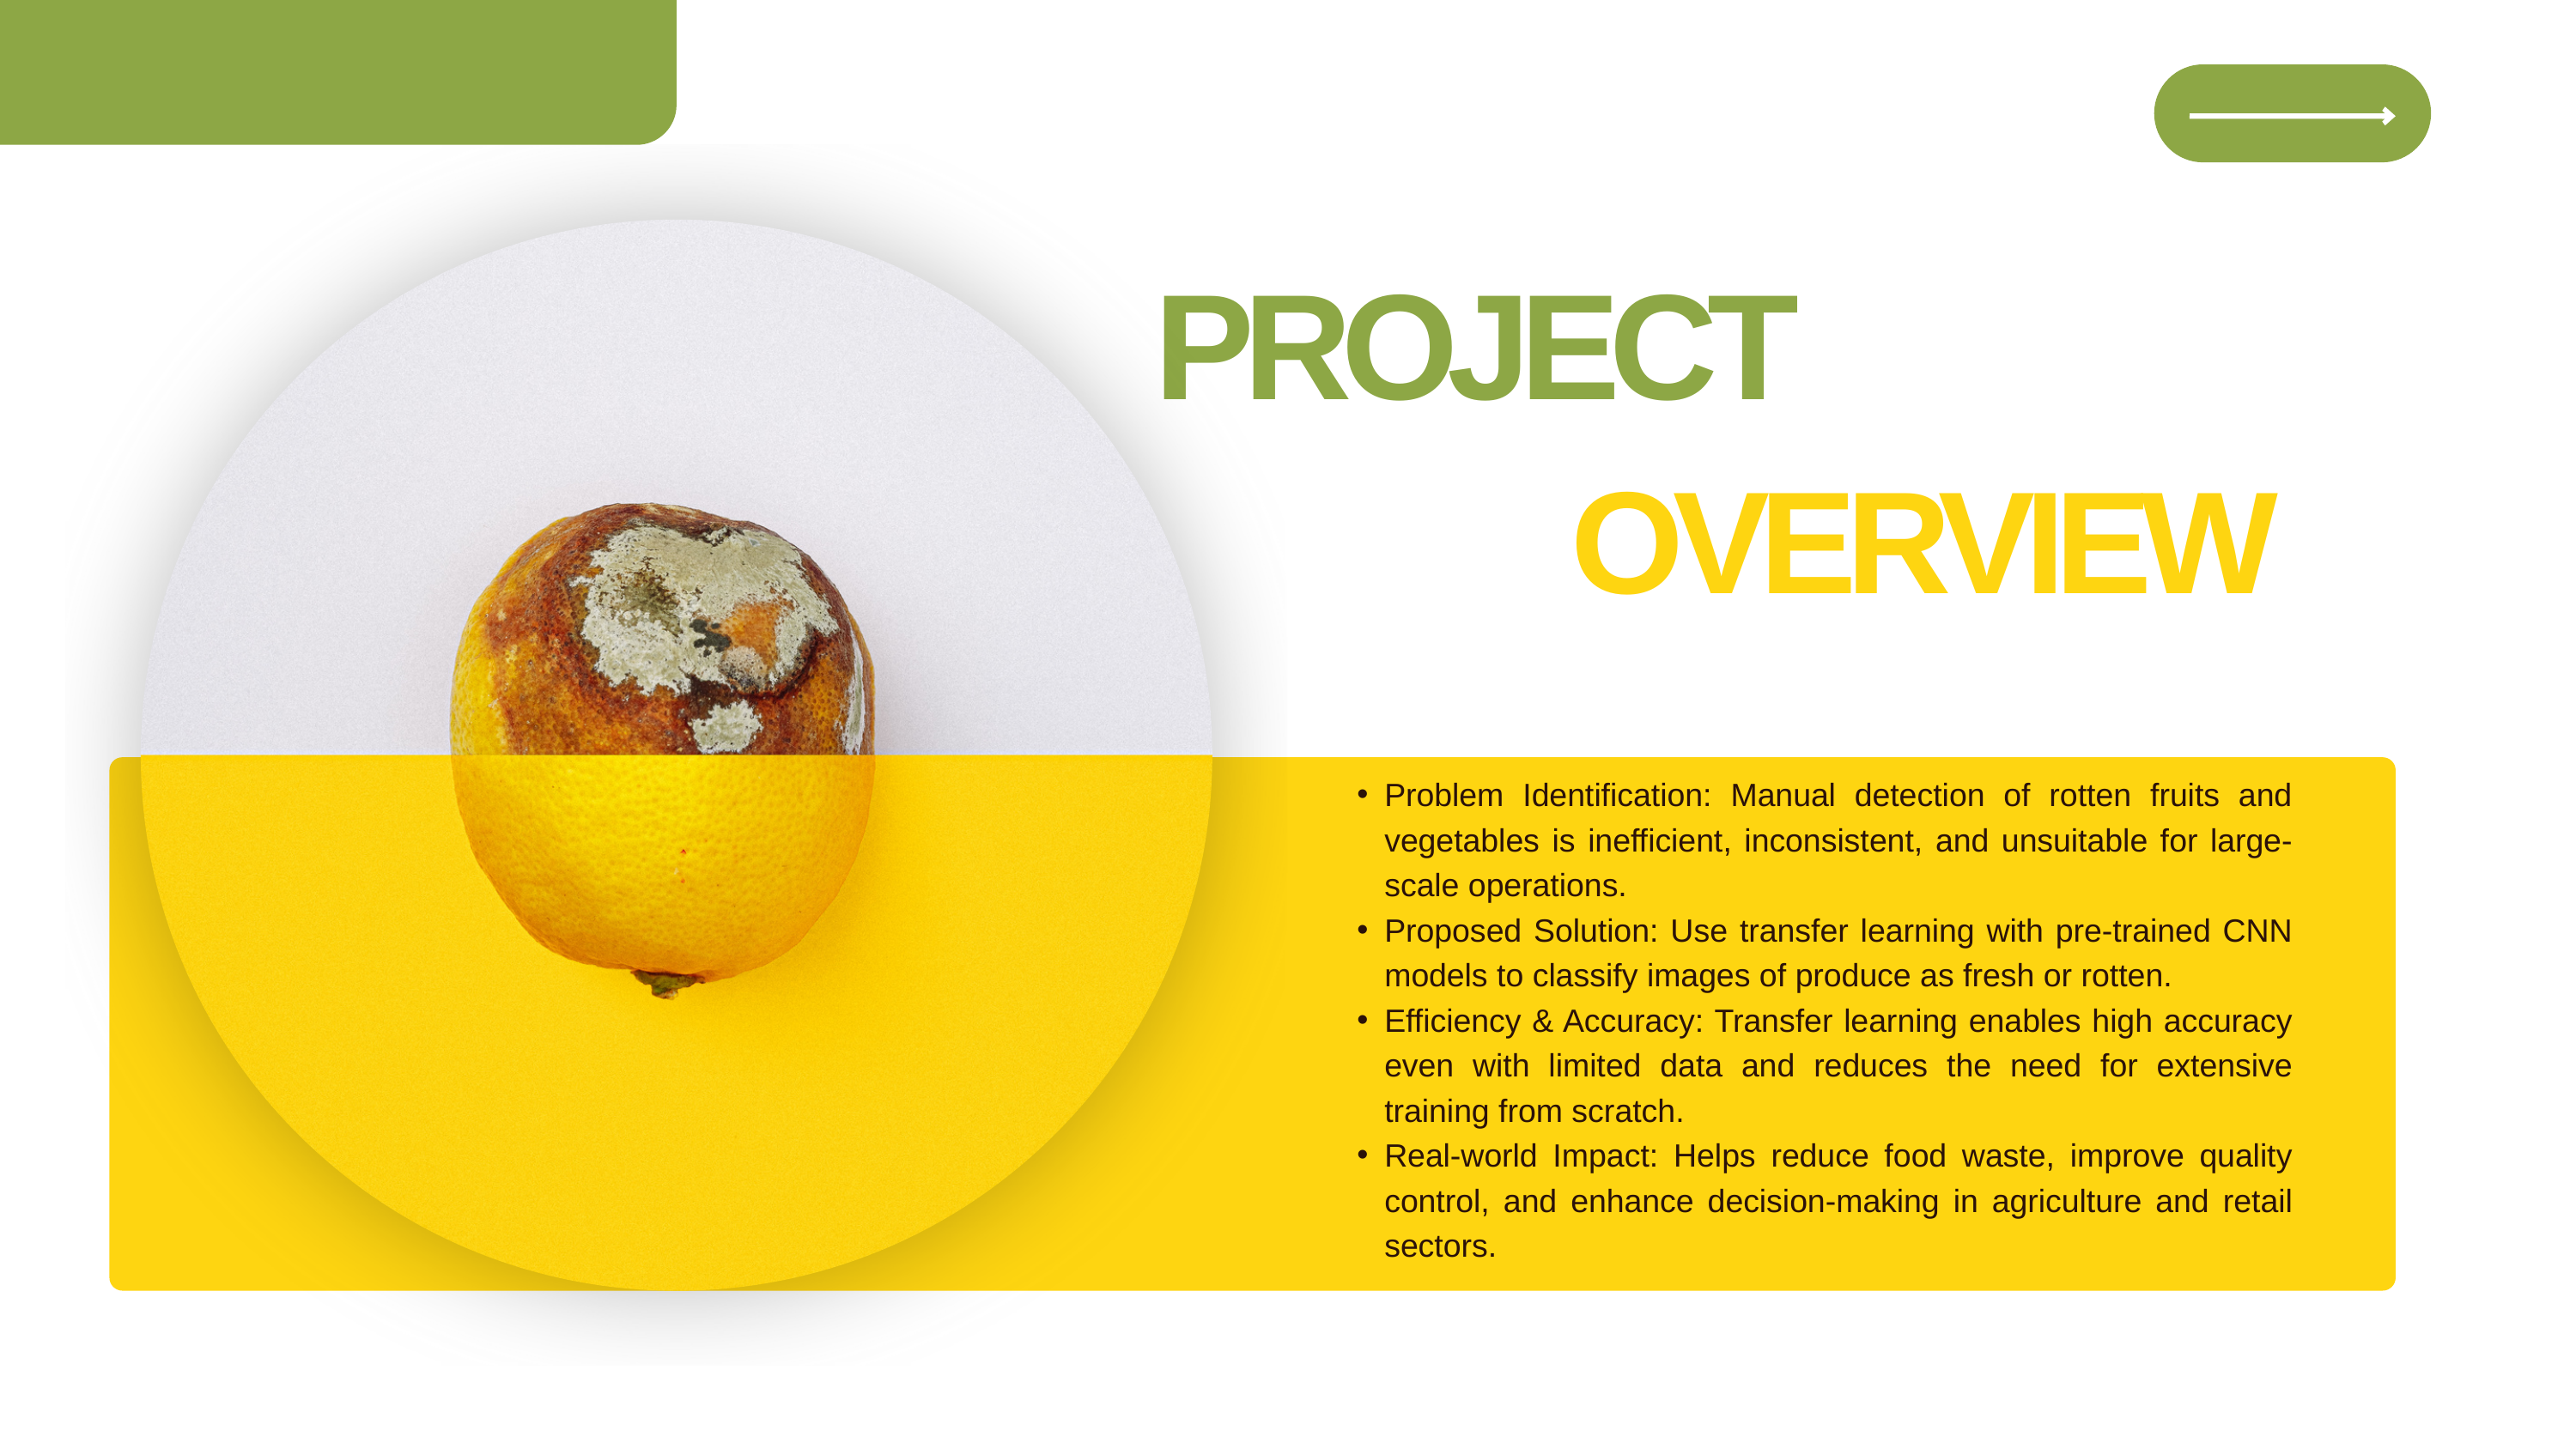

PROJECT
OVERVIEW

Problem Identification: Manual detection of rotten fruits and vegetables is inefficient, inconsistent, and unsuitable for large-scale operations.
Proposed Solution: Use transfer learning with pre-trained CNN models to classify images of produce as fresh or rotten.
Efficiency & Accuracy: Transfer learning enables high accuracy even with limited data and reduces the need for extensive training from scratch.
Real-world Impact: Helps reduce food waste, improve quality control, and enhance decision-making in agriculture and retail sectors.